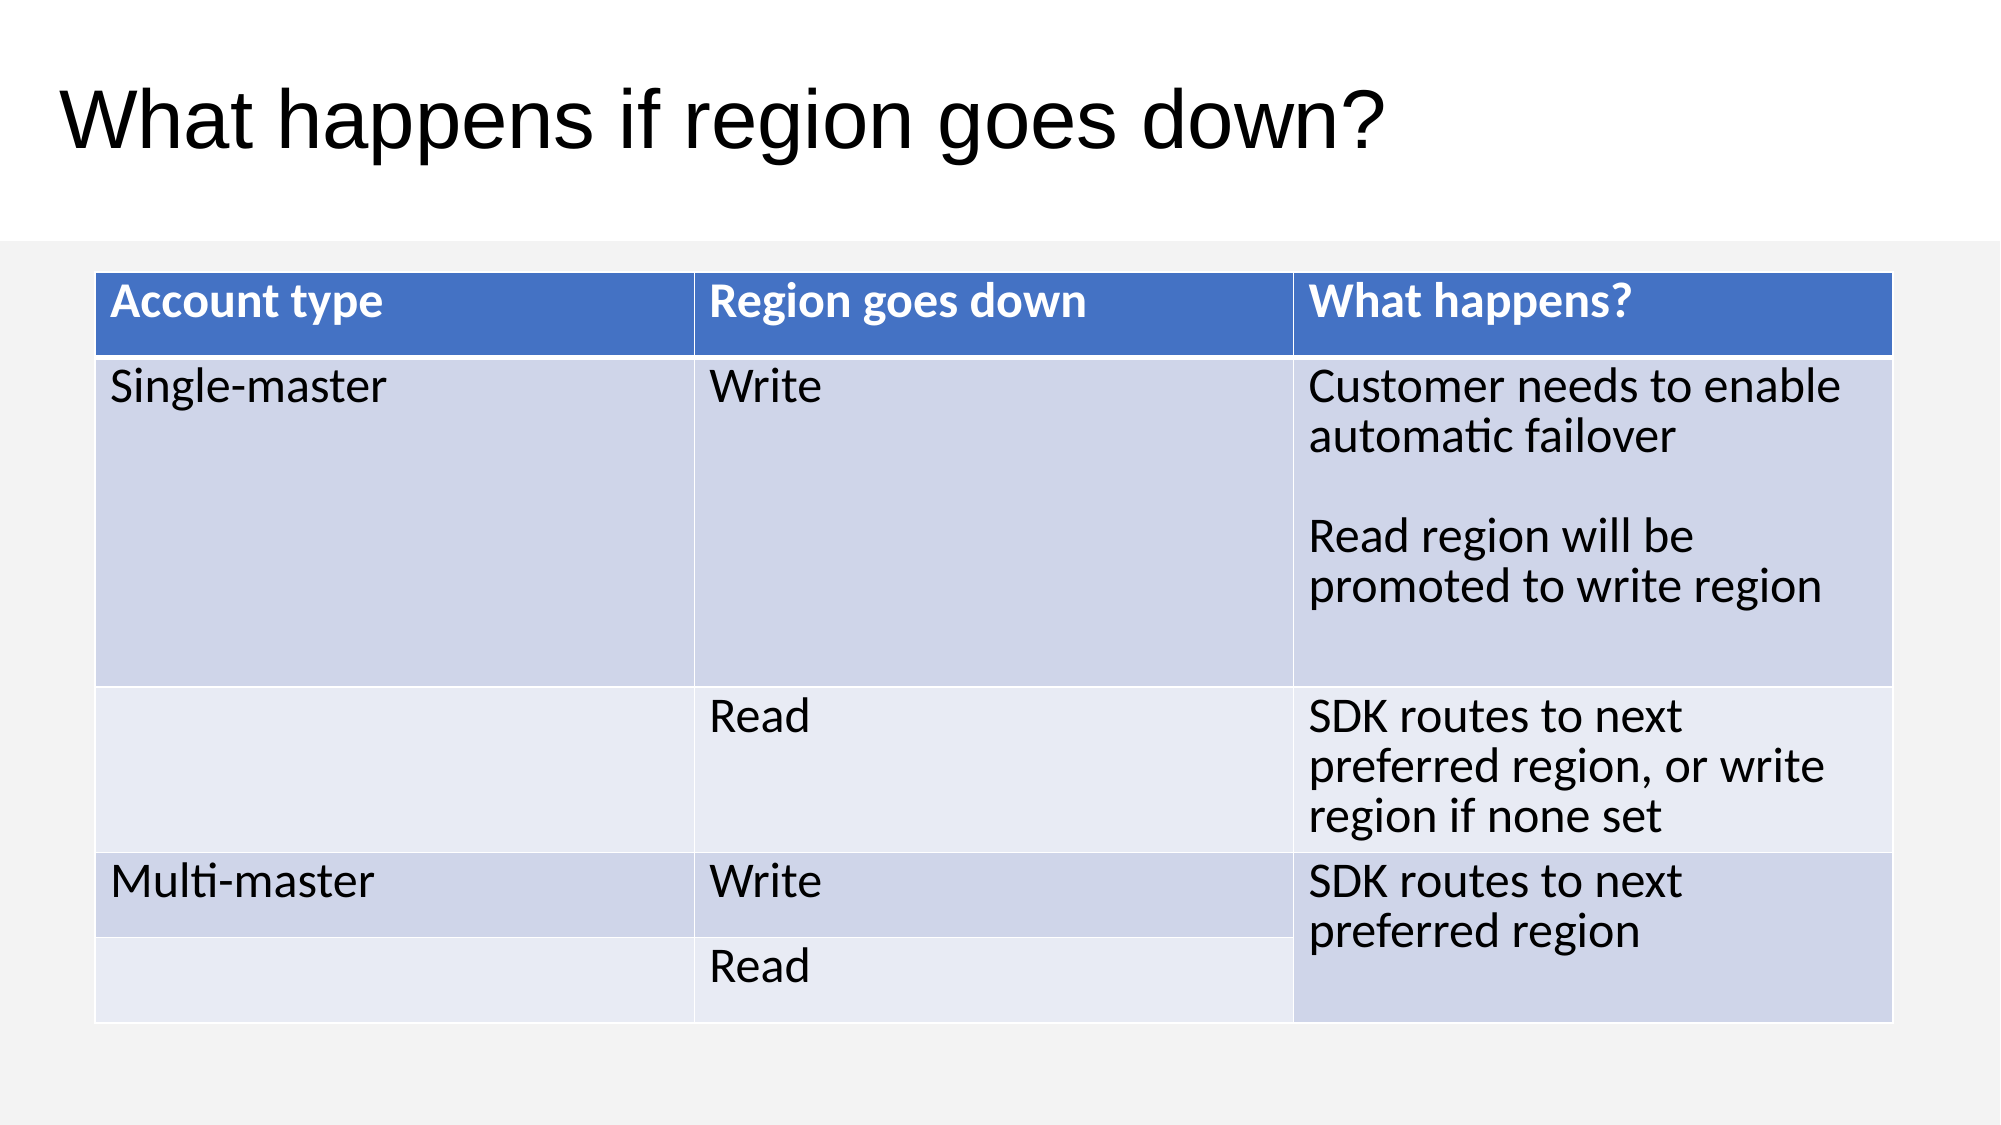

# What happens if region goes down?
| Account type | Region goes down | What happens? |
| --- | --- | --- |
| Single-master | Write | Customer needs to enable automatic failover Read region will be promoted to write region |
|  | Read | SDK routes to next preferred region, or write region if none set |
| Multi-master | Write | SDK routes to next preferred region |
|  | Read |  |